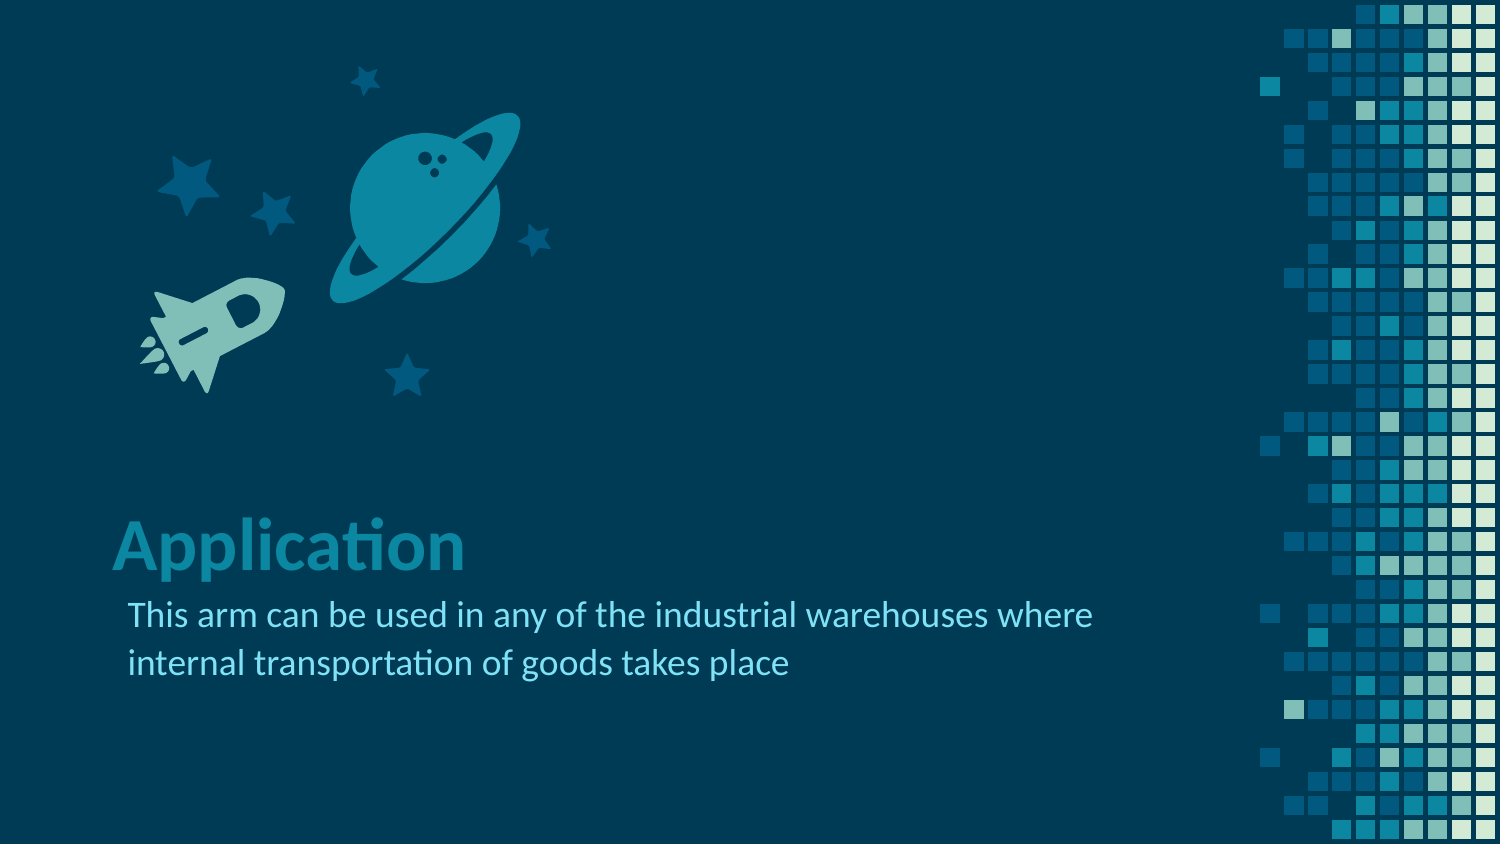

Application
This arm can be used in any of the industrial warehouses where internal transportation of goods takes place